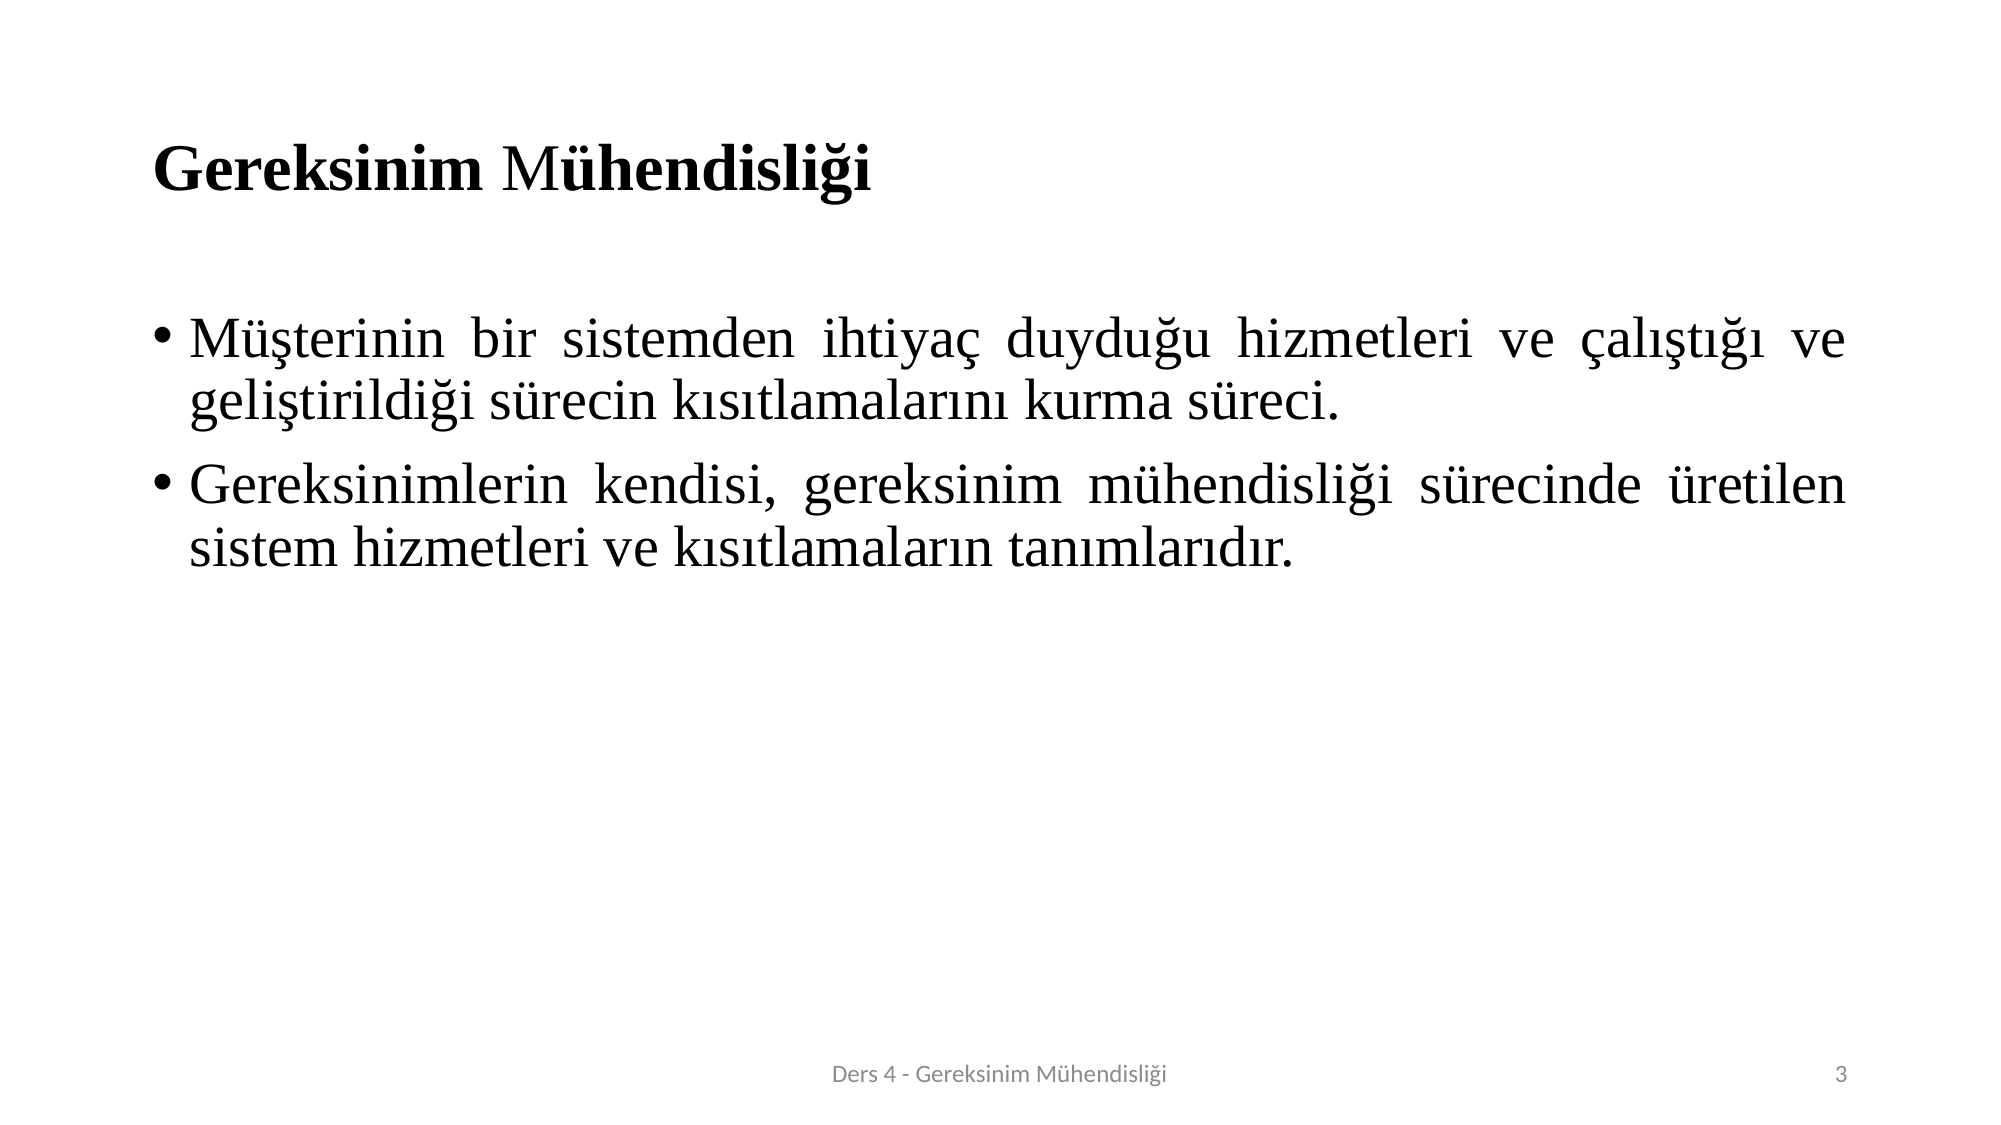

# Gereksinim Mühendisliği
Müşterinin bir sistemden ihtiyaç duyduğu hizmetleri ve çalıştığı ve geliştirildiği sürecin kısıtlamalarını kurma süreci.
Gereksinimlerin kendisi, gereksinim mühendisliği sürecinde üretilen sistem hizmetleri ve kısıtlamaların tanımlarıdır.
Ders 4 - Gereksinim Mühendisliği
3